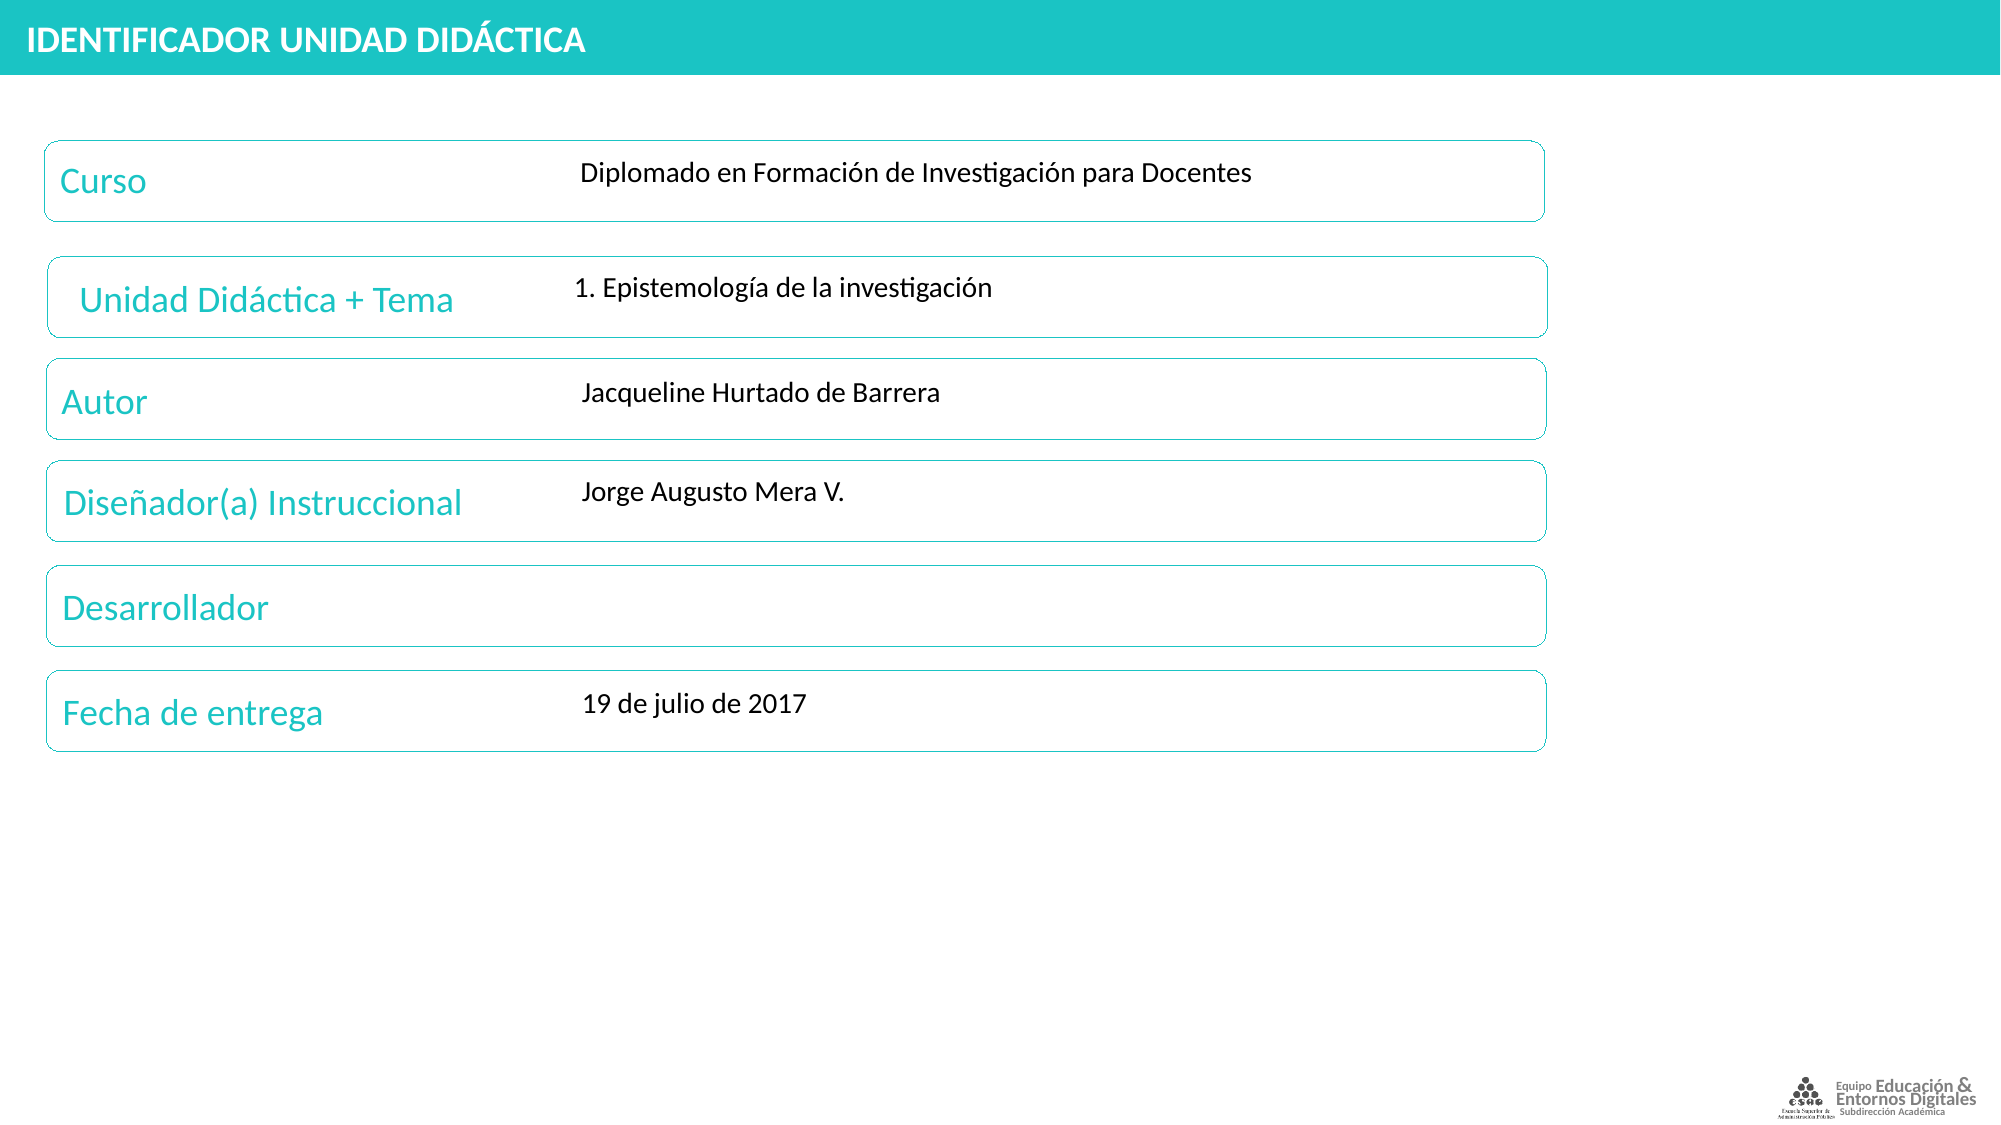

Diplomado en Formación de Investigación para Docentes
1. Epistemología de la investigación
Jacqueline Hurtado de Barrera
Jorge Augusto Mera V.

19 de julio de 2017